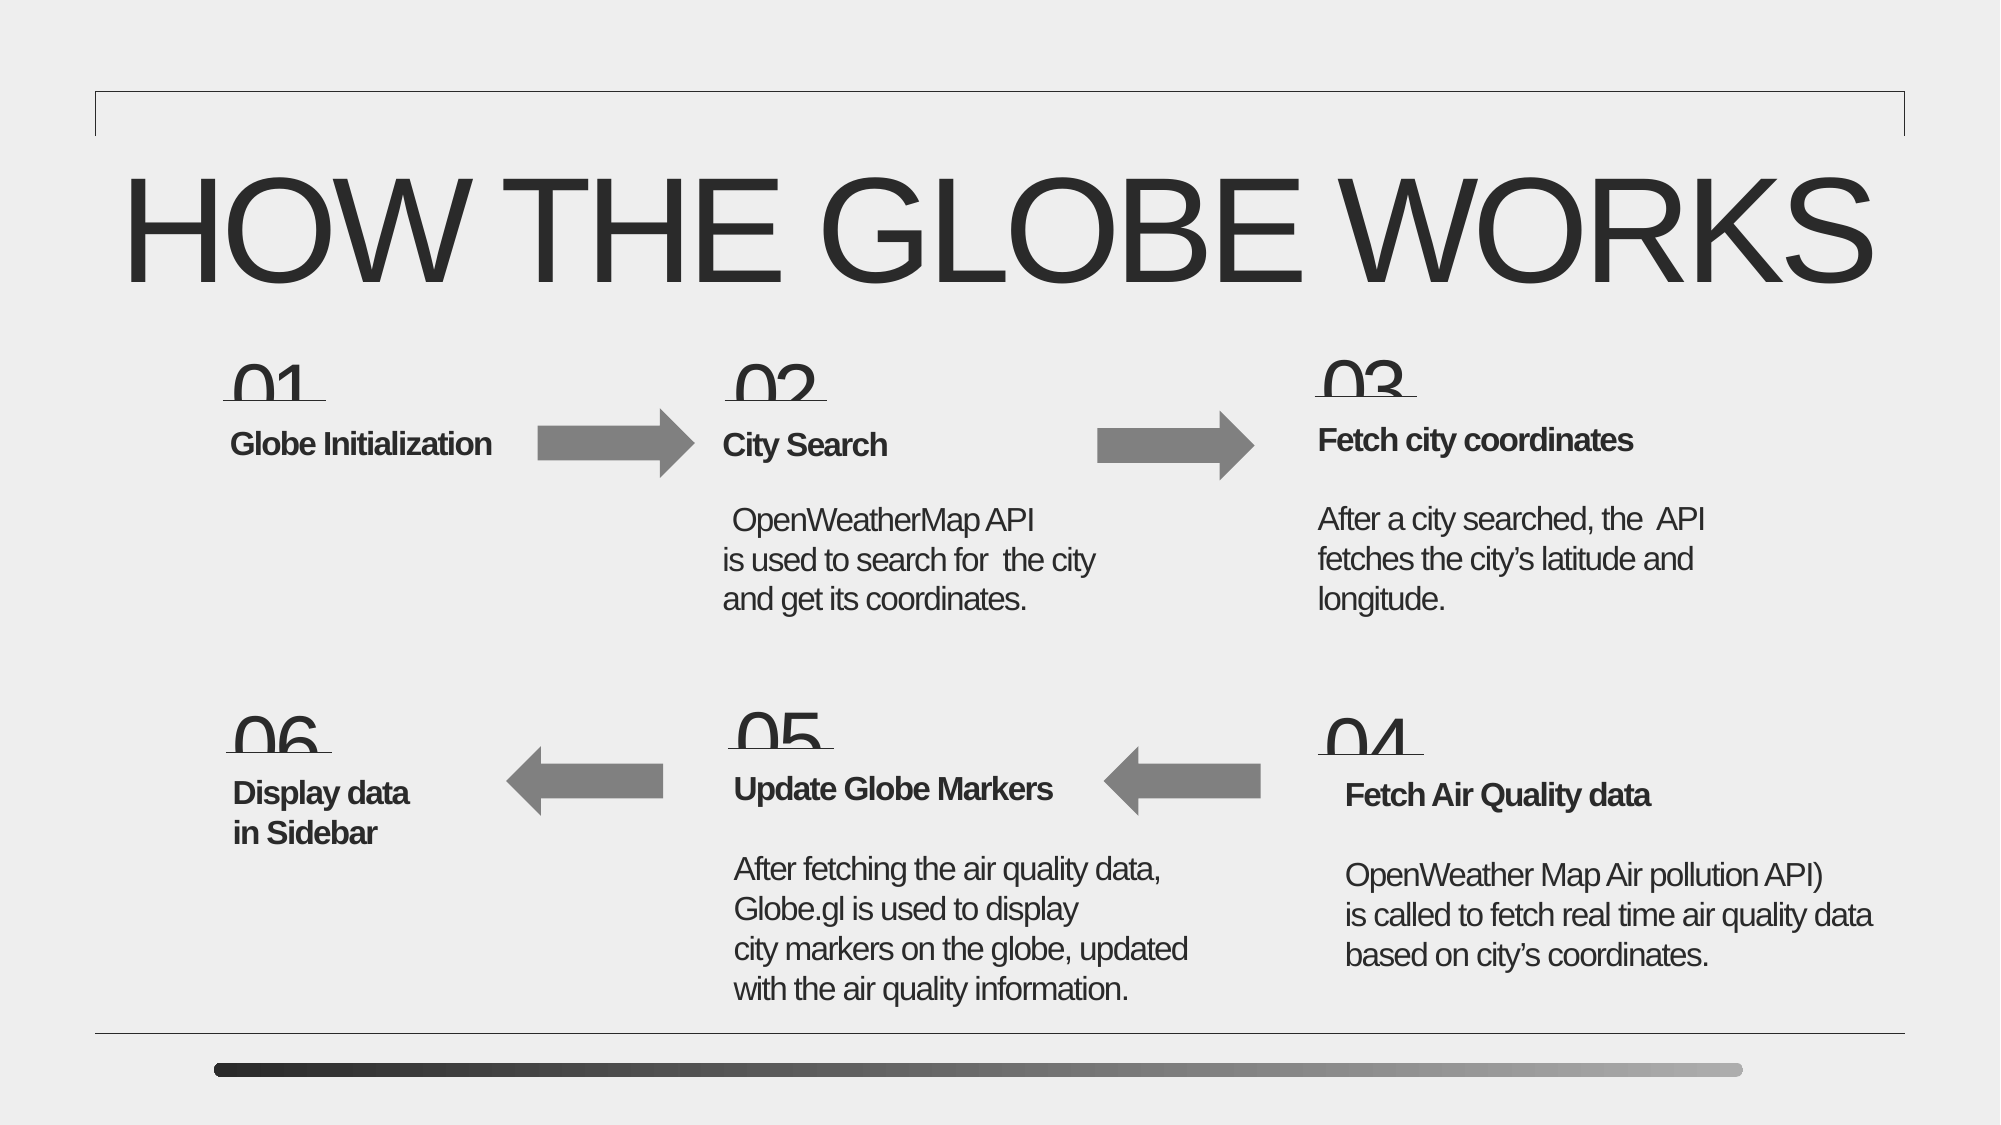

HOW THE GLOBE WORKS
03

02

01

Fetch city coordinates

After a city searched, the  API fetches the city’s latitude and longitude.
Globe Initialization
City Search

 OpenWeatherMap API
is used to search for  the city and get its coordinates.
05

06

04

Update Globe Markers

After fetching the air quality data, Globe.gl is used to display
city markers on the globe, updated
with the air quality information.
Display data
in Sidebar

Fetch Air Quality data

OpenWeather Map Air pollution API)
is called to fetch real time air quality data
based on city’s coordinates.